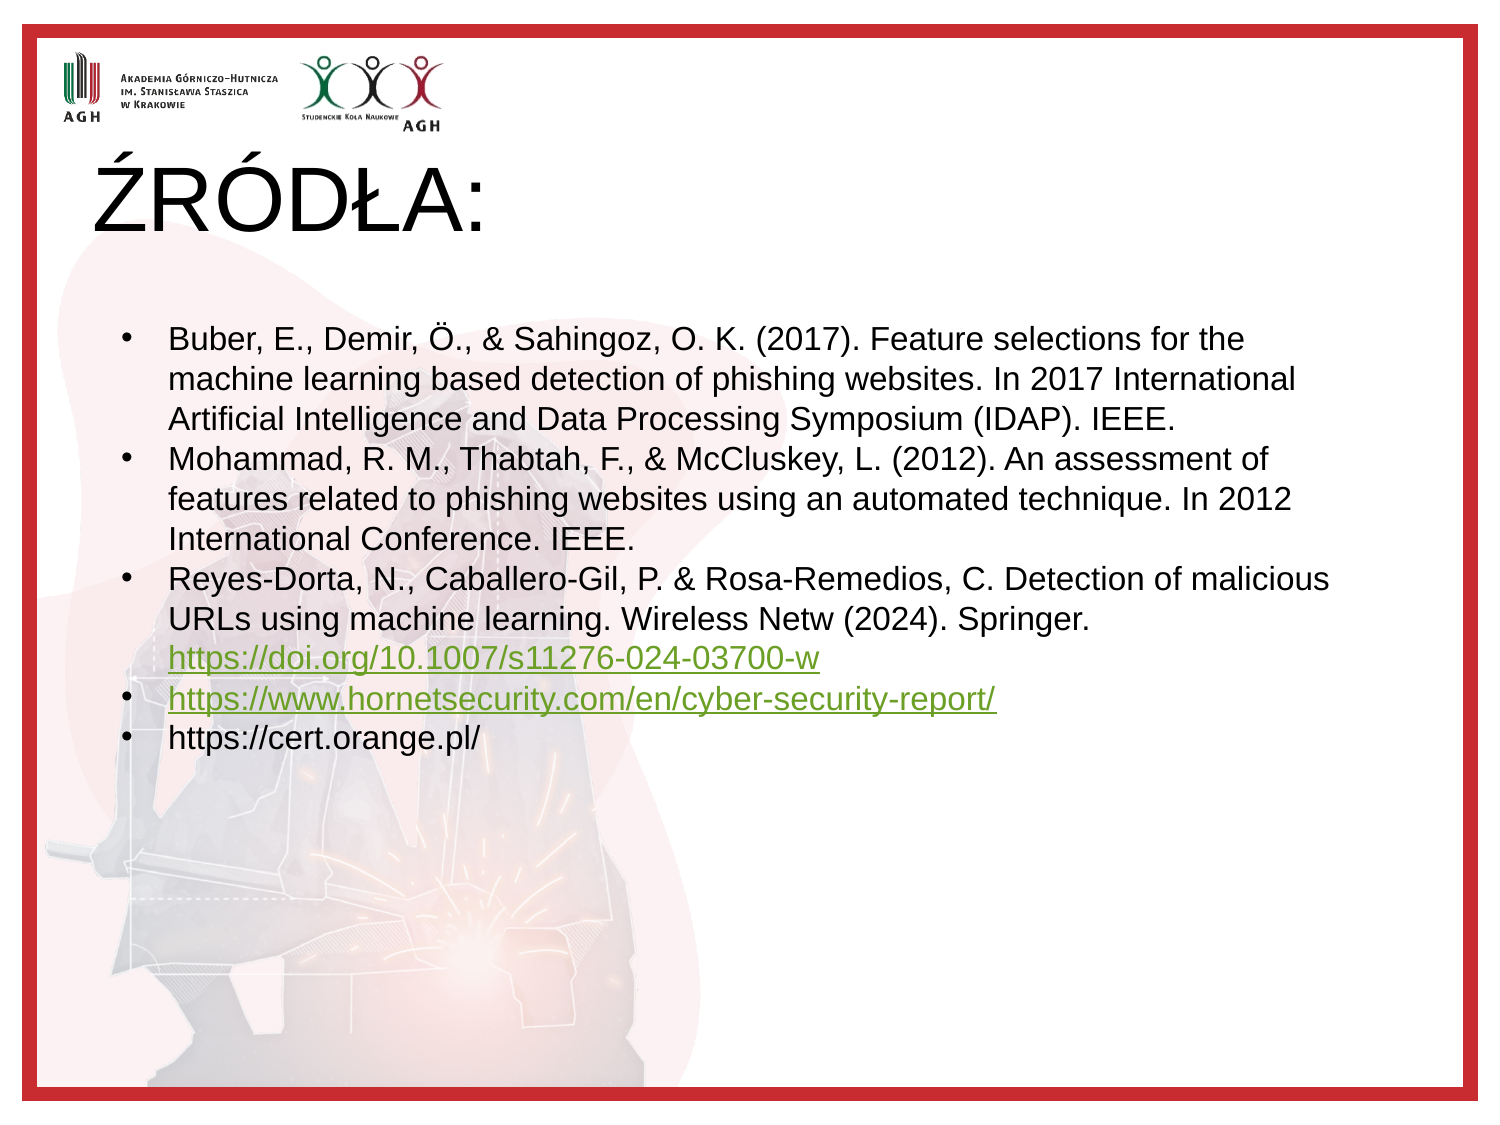

ŹRÓDŁA:
Buber, E., Demir, Ö., & Sahingoz, O. K. (2017). Feature selections for the machine learning based detection of phishing websites. In 2017 International Artificial Intelligence and Data Processing Symposium (IDAP). IEEE.
Mohammad, R. M., Thabtah, F., & McCluskey, L. (2012). An assessment of features related to phishing websites using an automated technique. In 2012 International Conference. IEEE.
Reyes-Dorta, N., Caballero-Gil, P. & Rosa-Remedios, C. Detection of malicious URLs using machine learning. Wireless Netw (2024). Springer. https://doi.org/10.1007/s11276-024-03700-w
https://www.hornetsecurity.com/en/cyber-security-report/
https://cert.orange.pl/